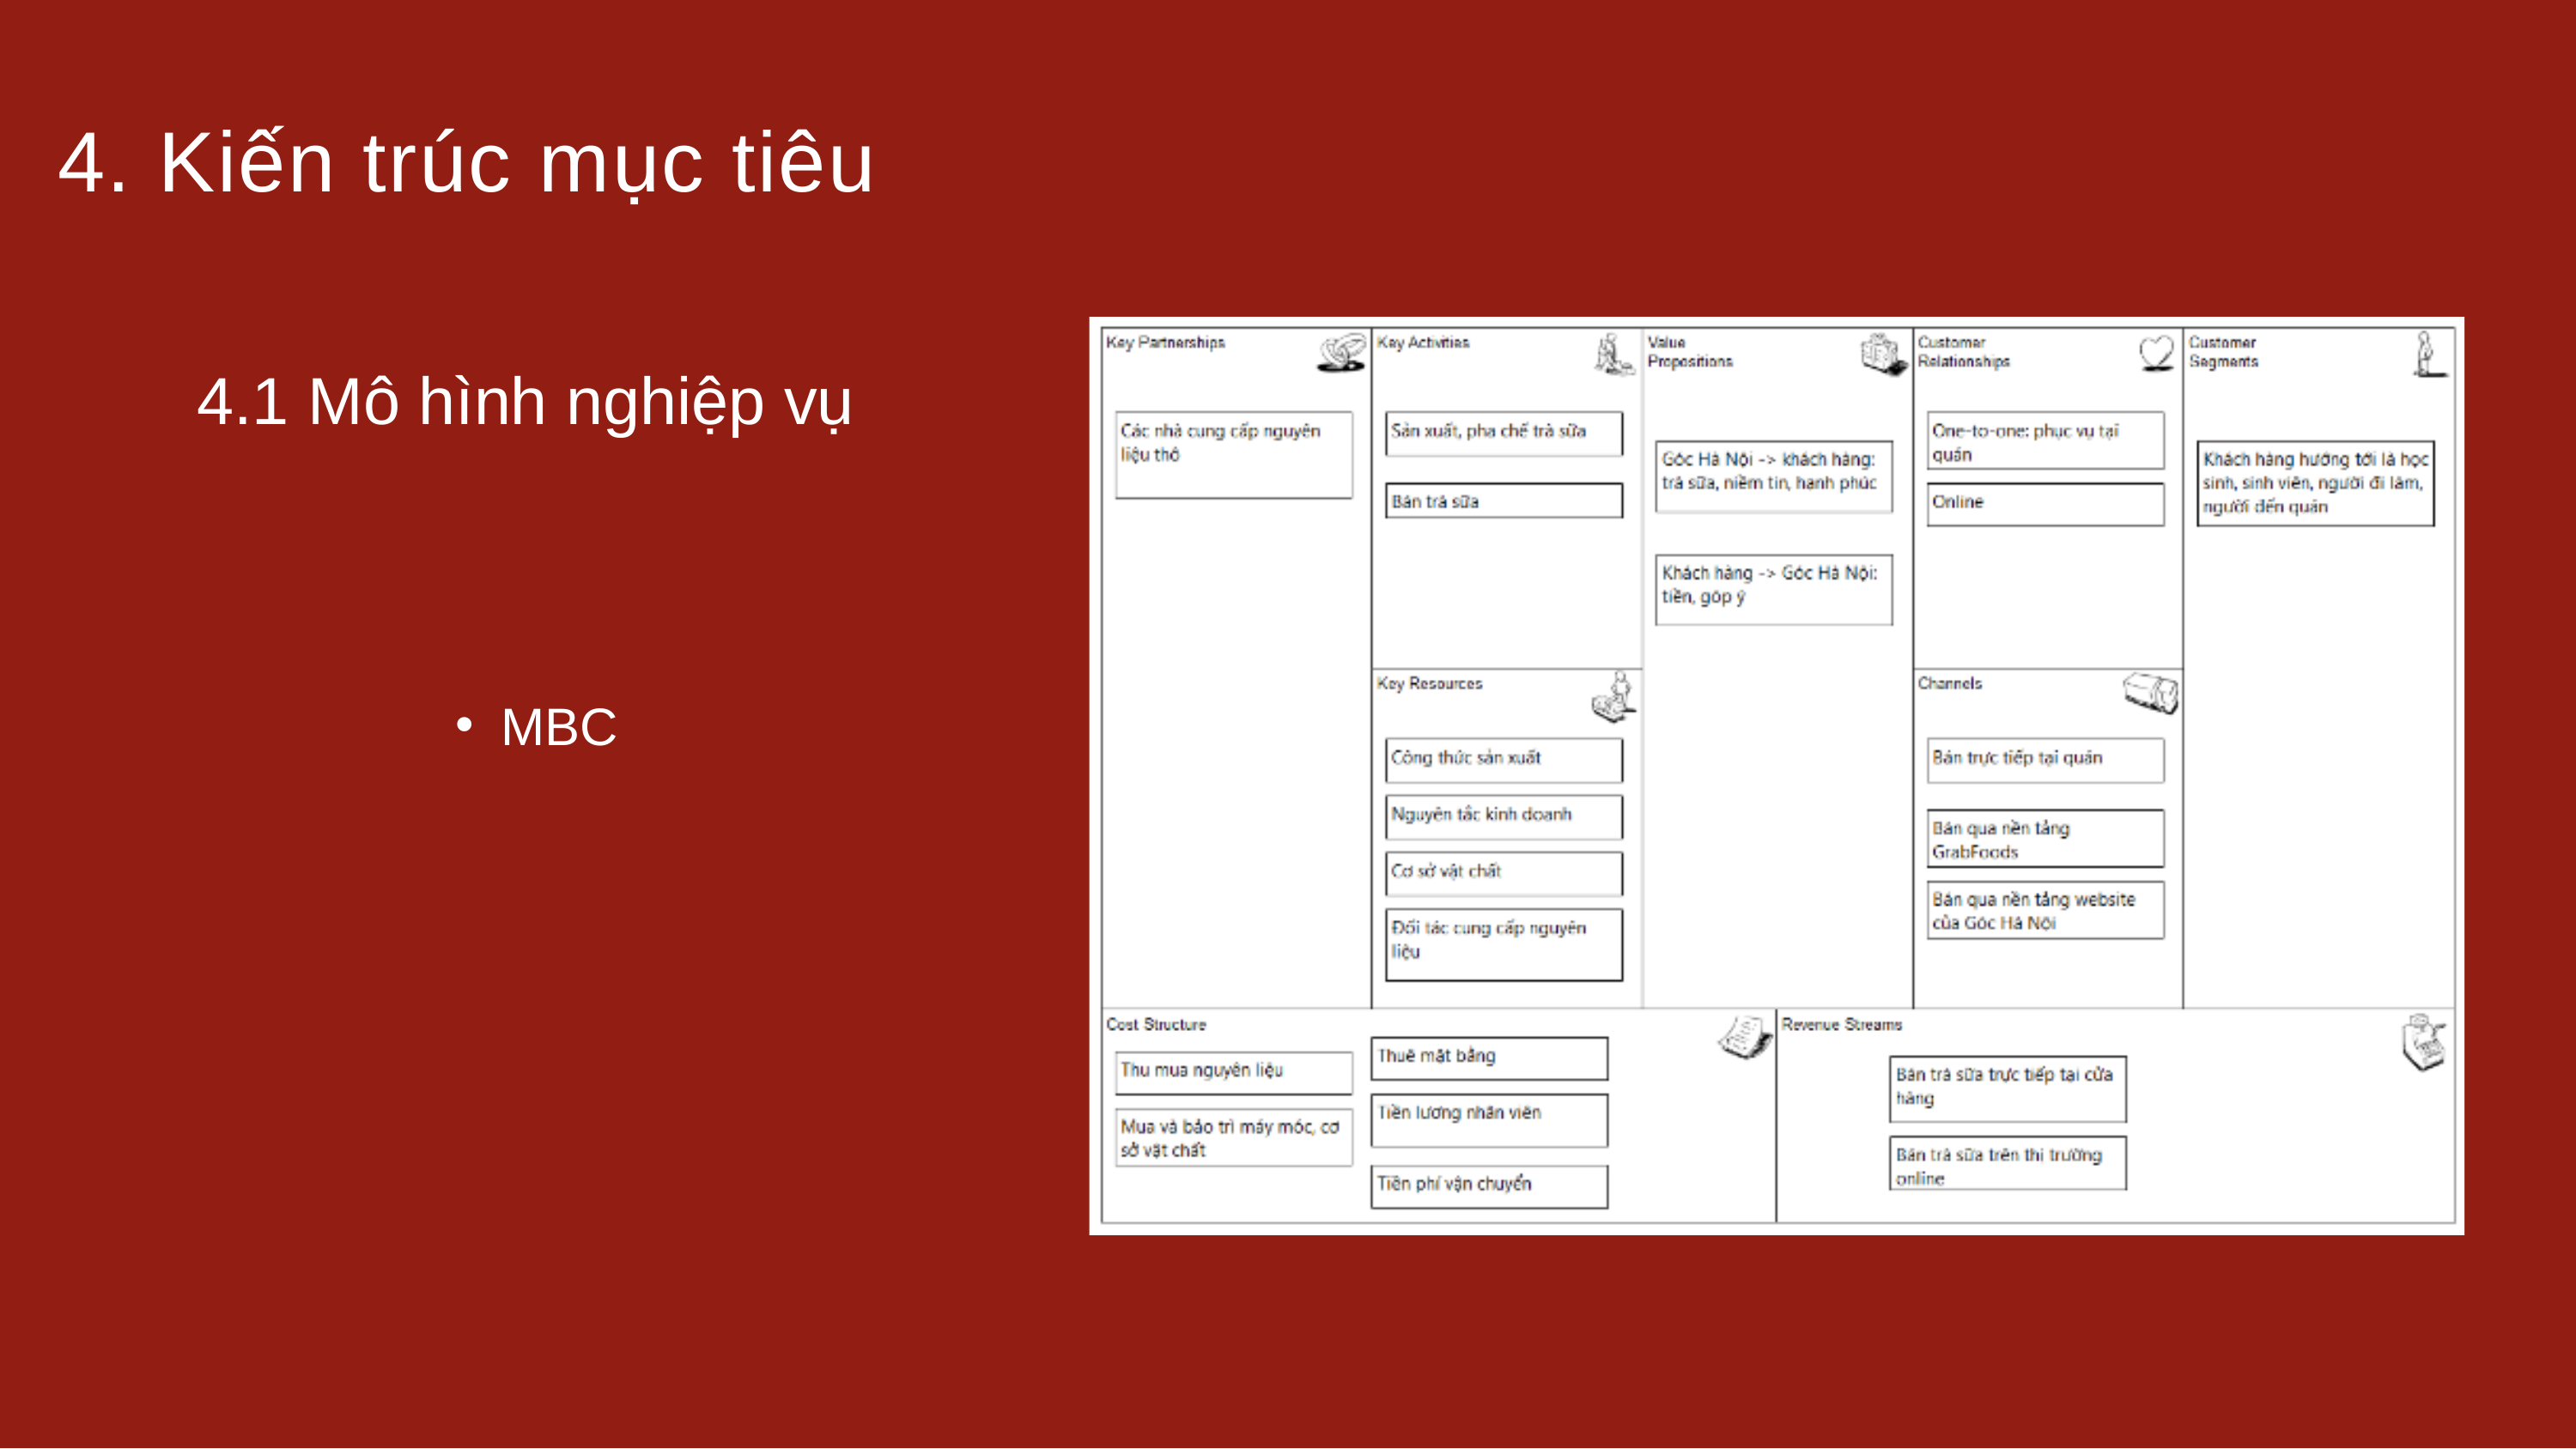

4. Kiến trúc mục tiêu

4.1 Mô hình nghiệp vụ

MBC